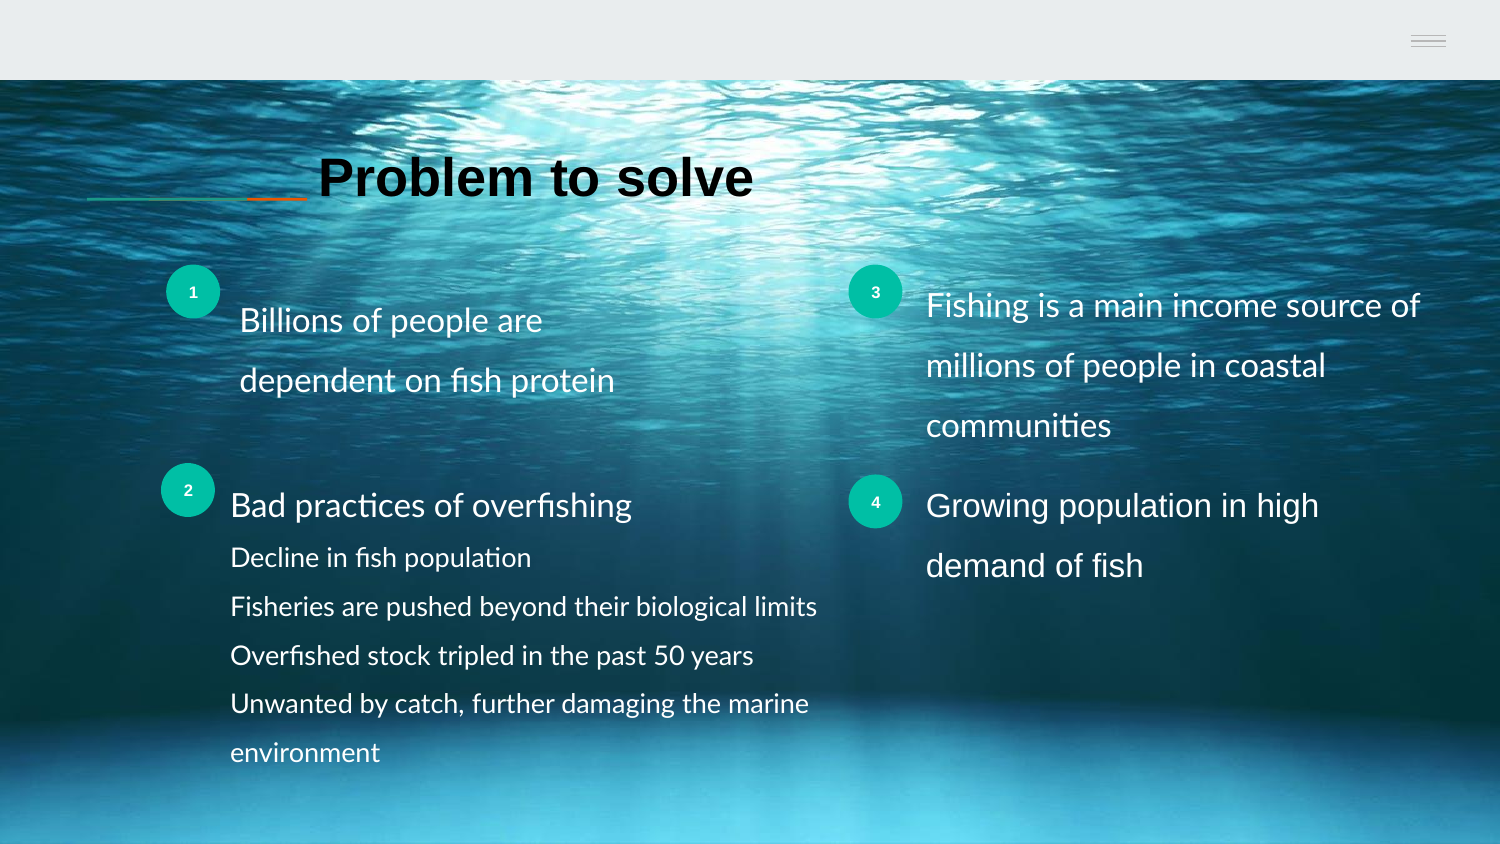

# Problem to solve
Fishing is a main income source of millions of people in coastal communities

Billions of people are dependent on fish protein
1
3
Bad practices of overfishing
Decline in fish population
Fisheries are pushed beyond their biological limits
Overfished stock tripled in the past 50 years
Unwanted by catch, further damaging the marine environment
Growing population in high demand of fish

2
4